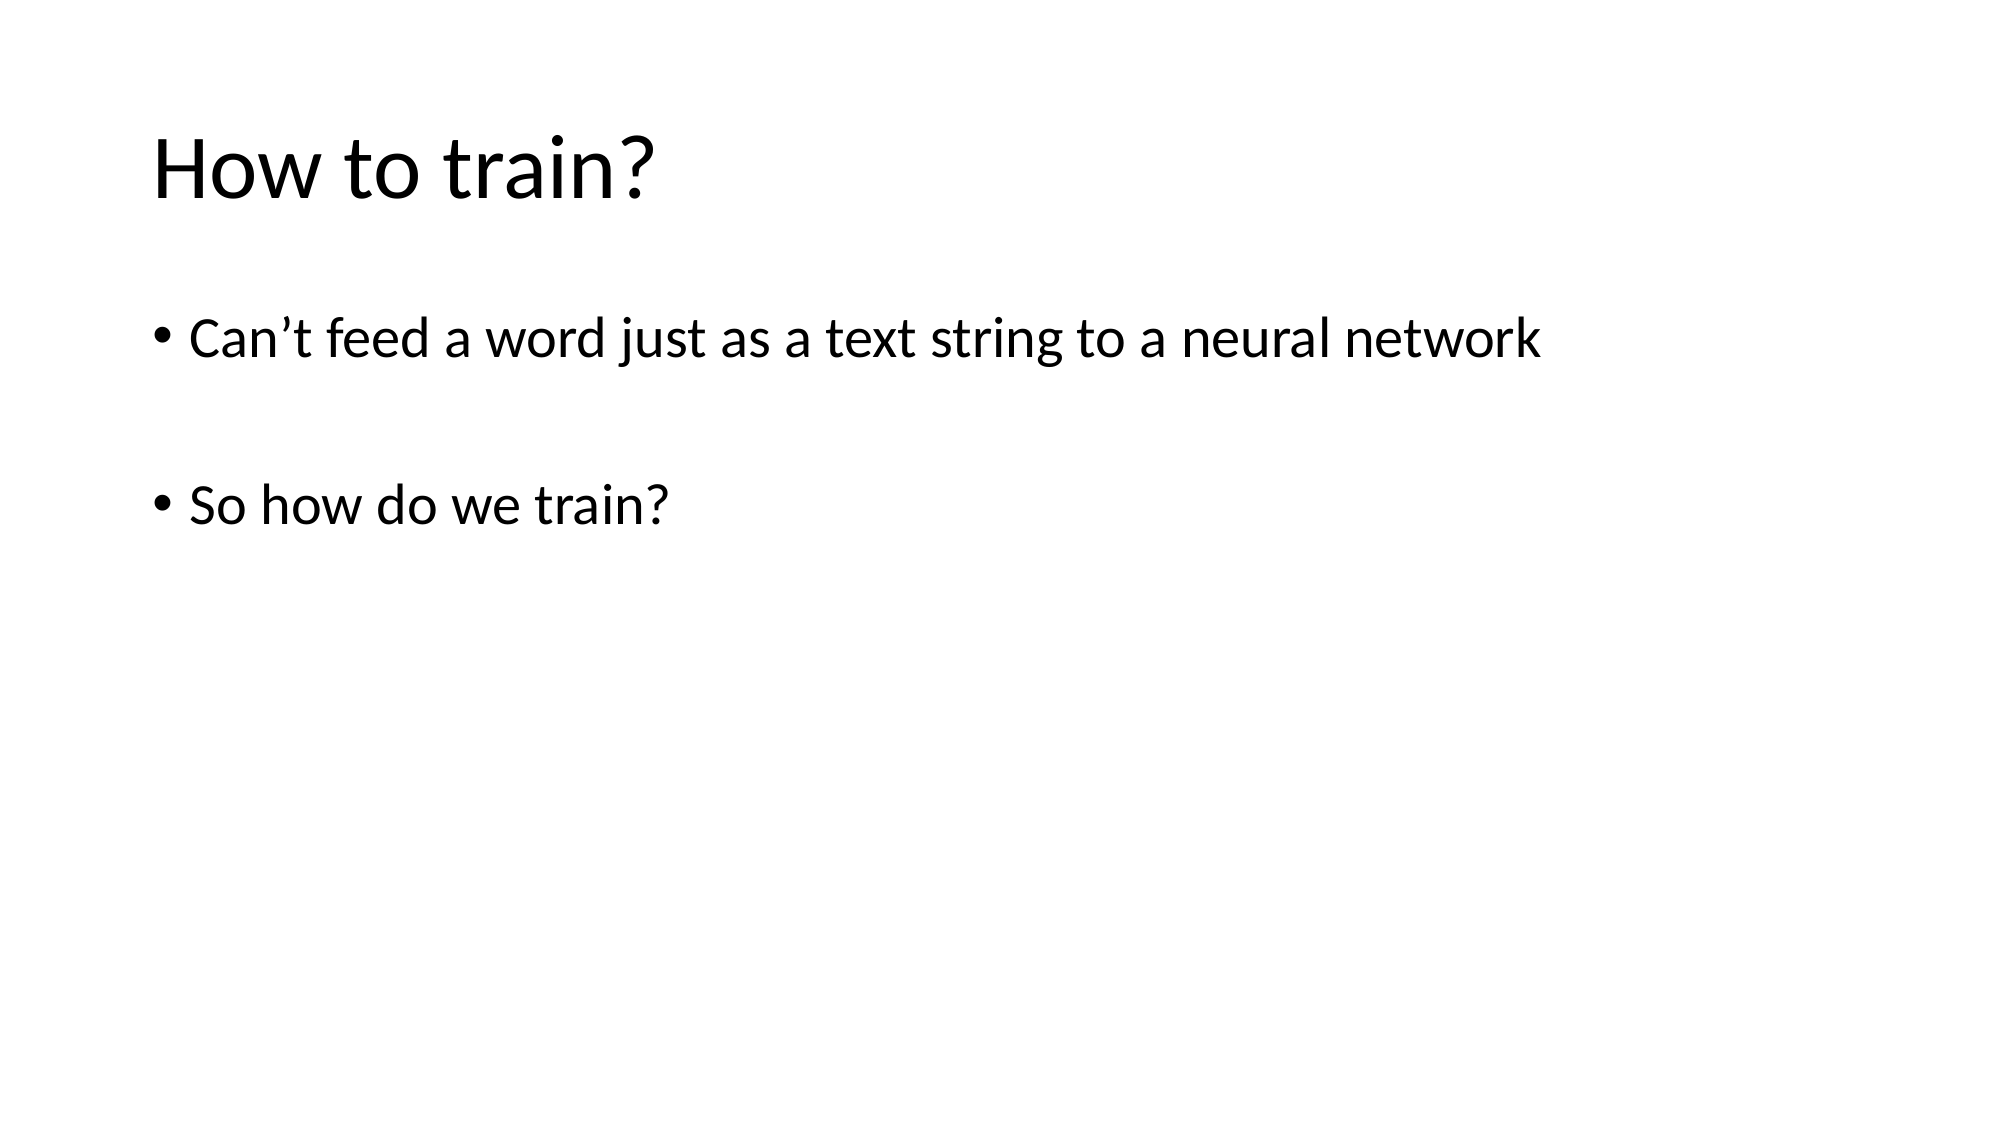

# How to train?
Can’t feed a word just as a text string to a neural network

So how do we train?